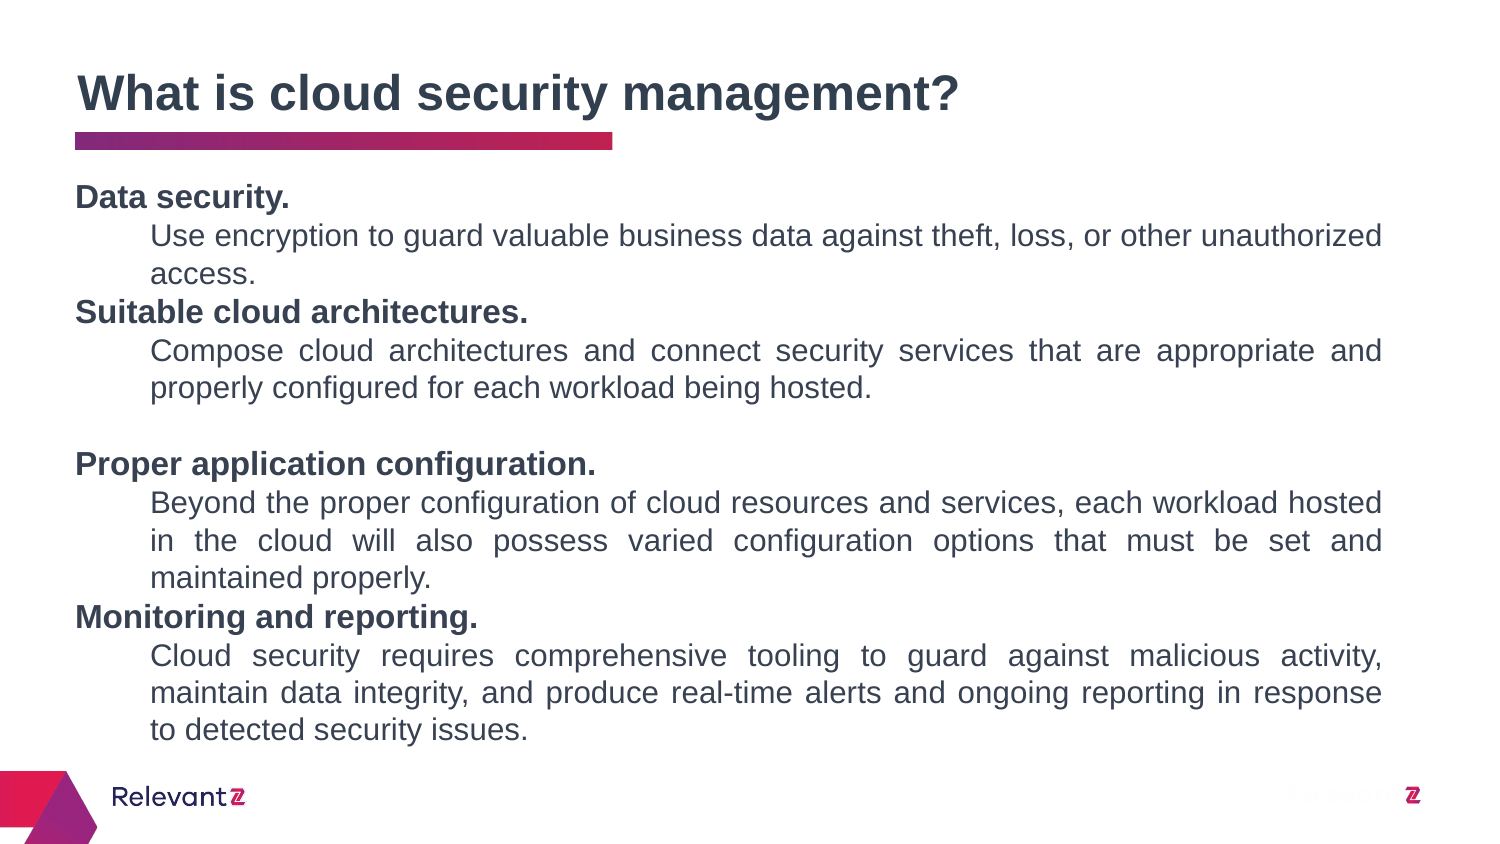

What is cloud security management?
# Data security.
Use encryption to guard valuable business data against theft, loss, or other unauthorized access.
Suitable cloud architectures.
Compose cloud architectures and connect security services that are appropriate and properly configured for each workload being hosted.

Proper application configuration.
Beyond the proper configuration of cloud resources and services, each workload hosted in the cloud will also possess varied configuration options that must be set and maintained properly.
Monitoring and reporting.
Cloud security requires comprehensive tooling to guard against malicious activity, maintain data integrity, and produce real-time alerts and ongoing reporting in response to detected security issues.